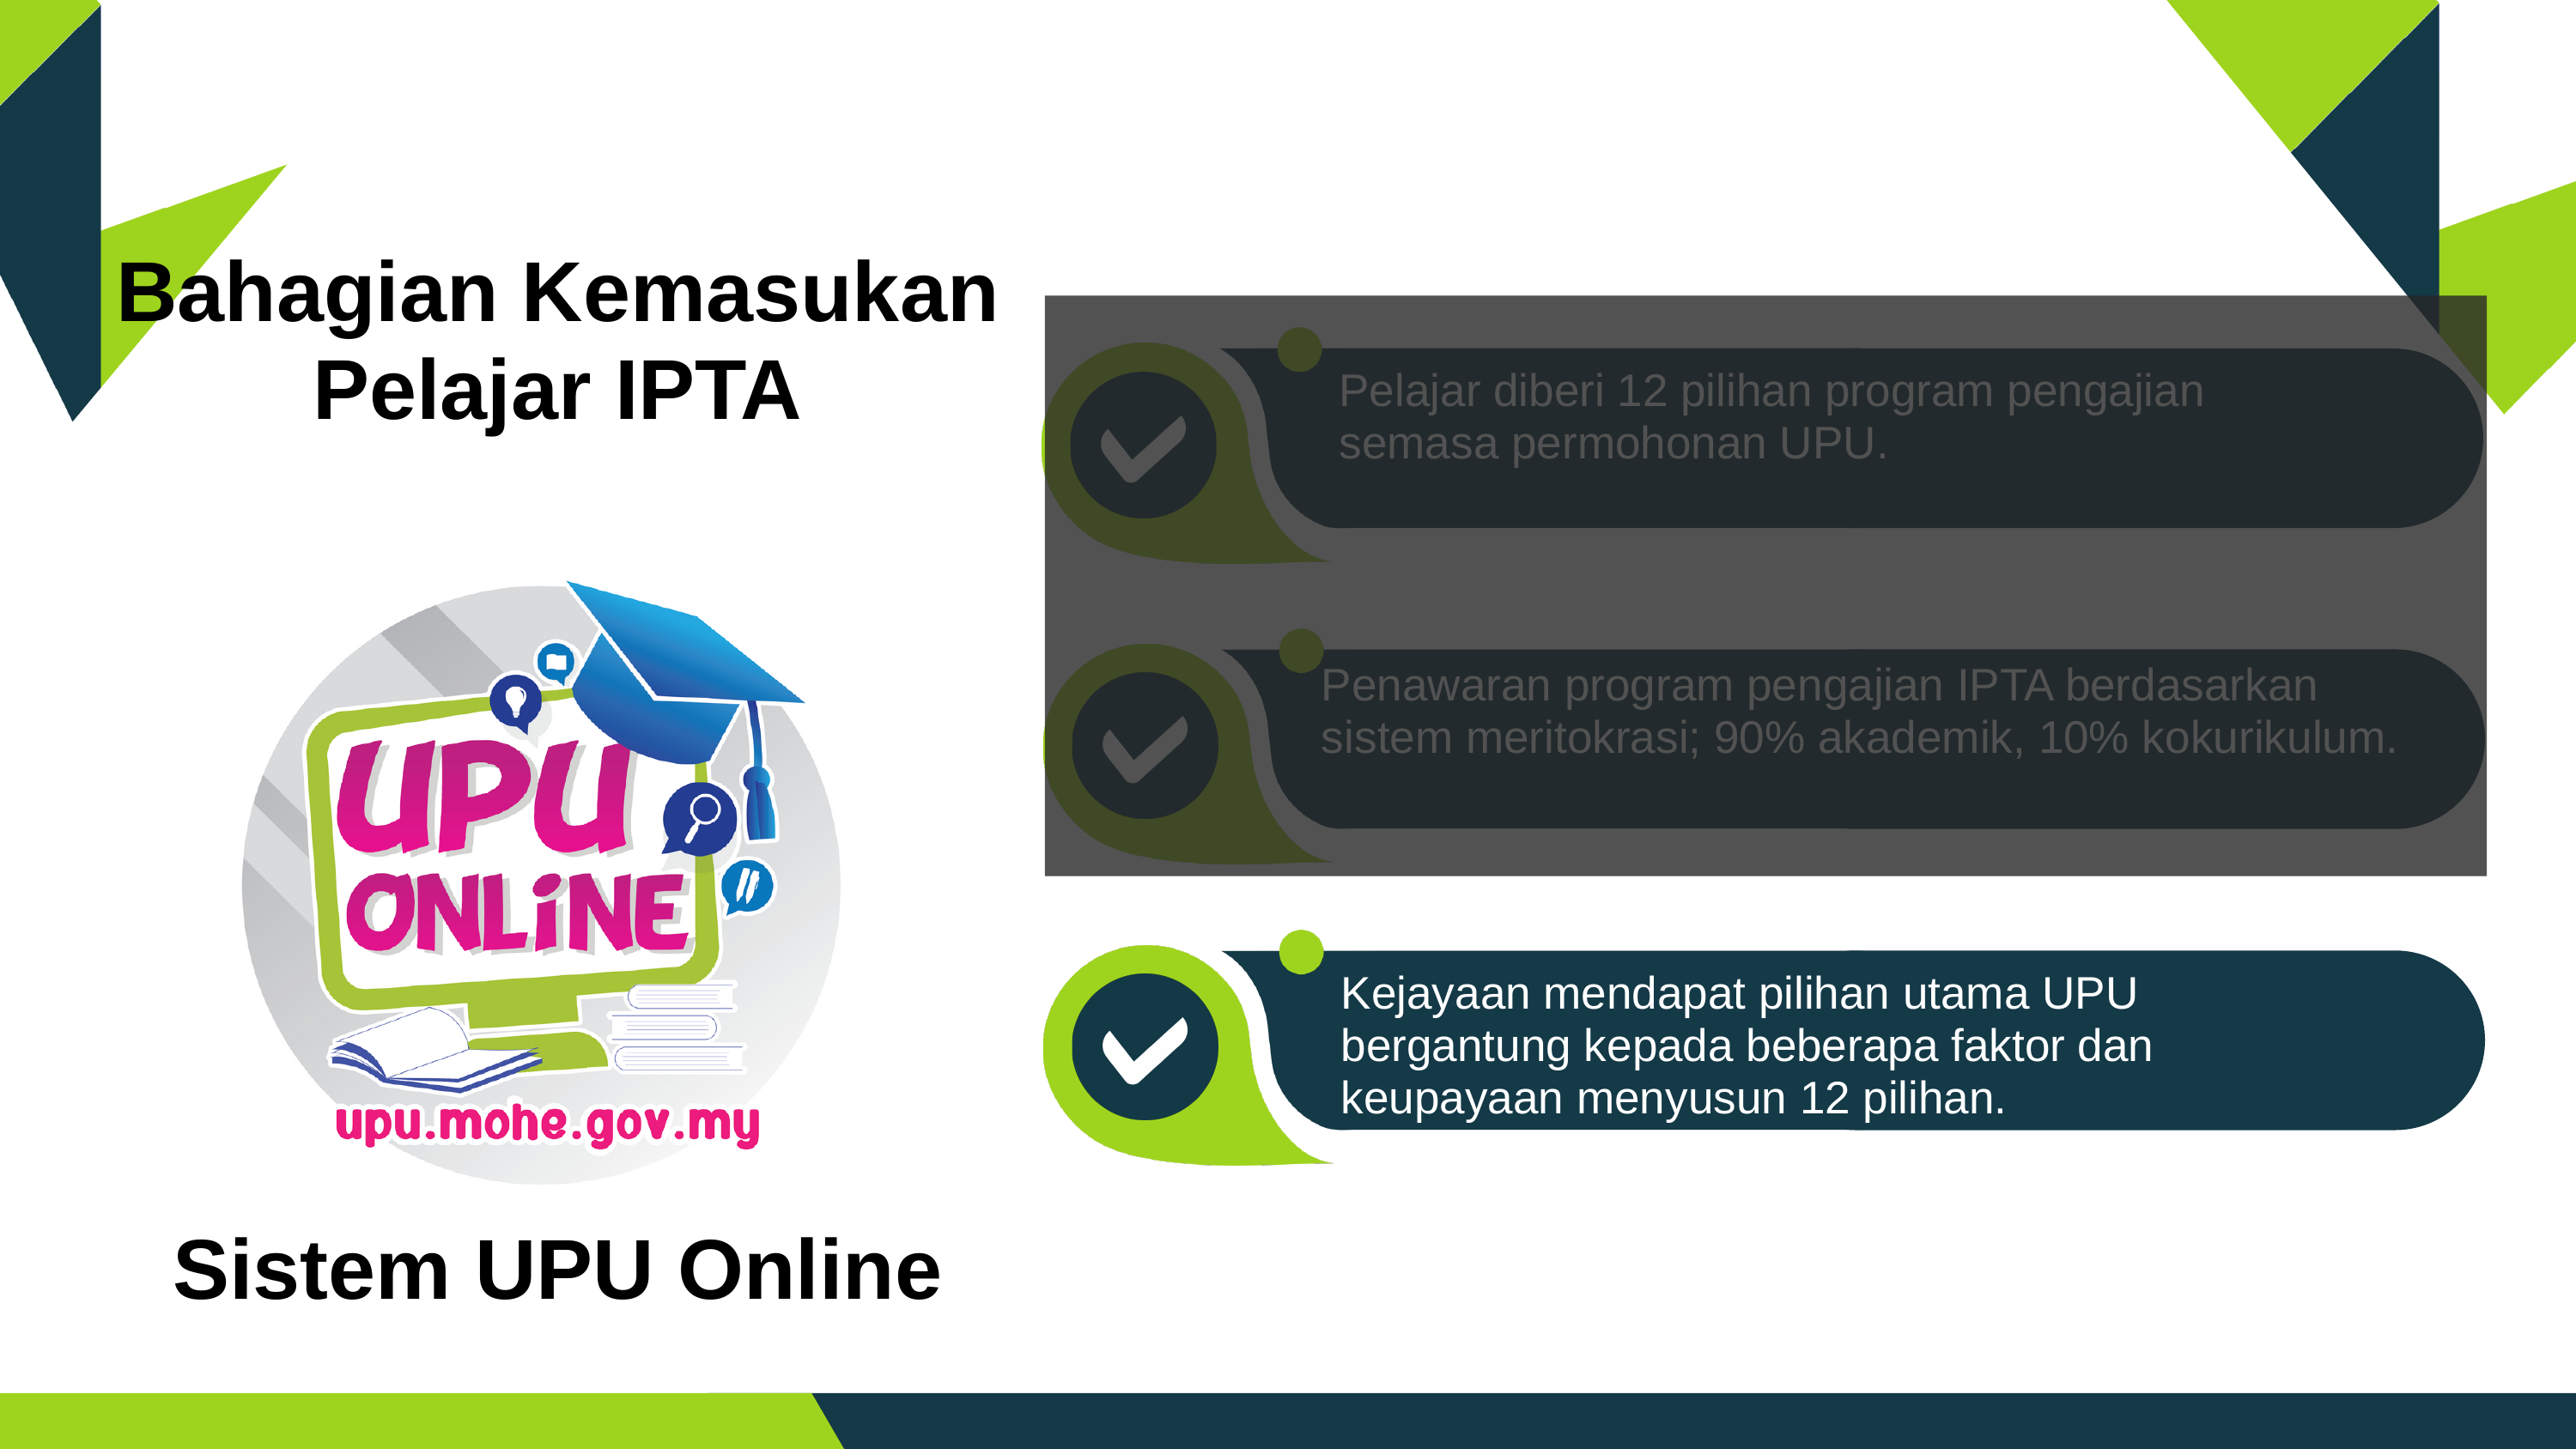

Bahagian Kemasukan Pelajar IPTA

Pelajar diberi 12 pilihan program pengajian semasa permohonan UPU.

Penawaran program pengajian IPTA berdasarkan sistem meritokrasi; 90% akademik, 10% kokurikulum.

Kejayaan mendapat pilihan utama UPU bergantung kepada beberapa faktor dan keupayaan menyusun 12 pilihan.

Sistem UPU Online